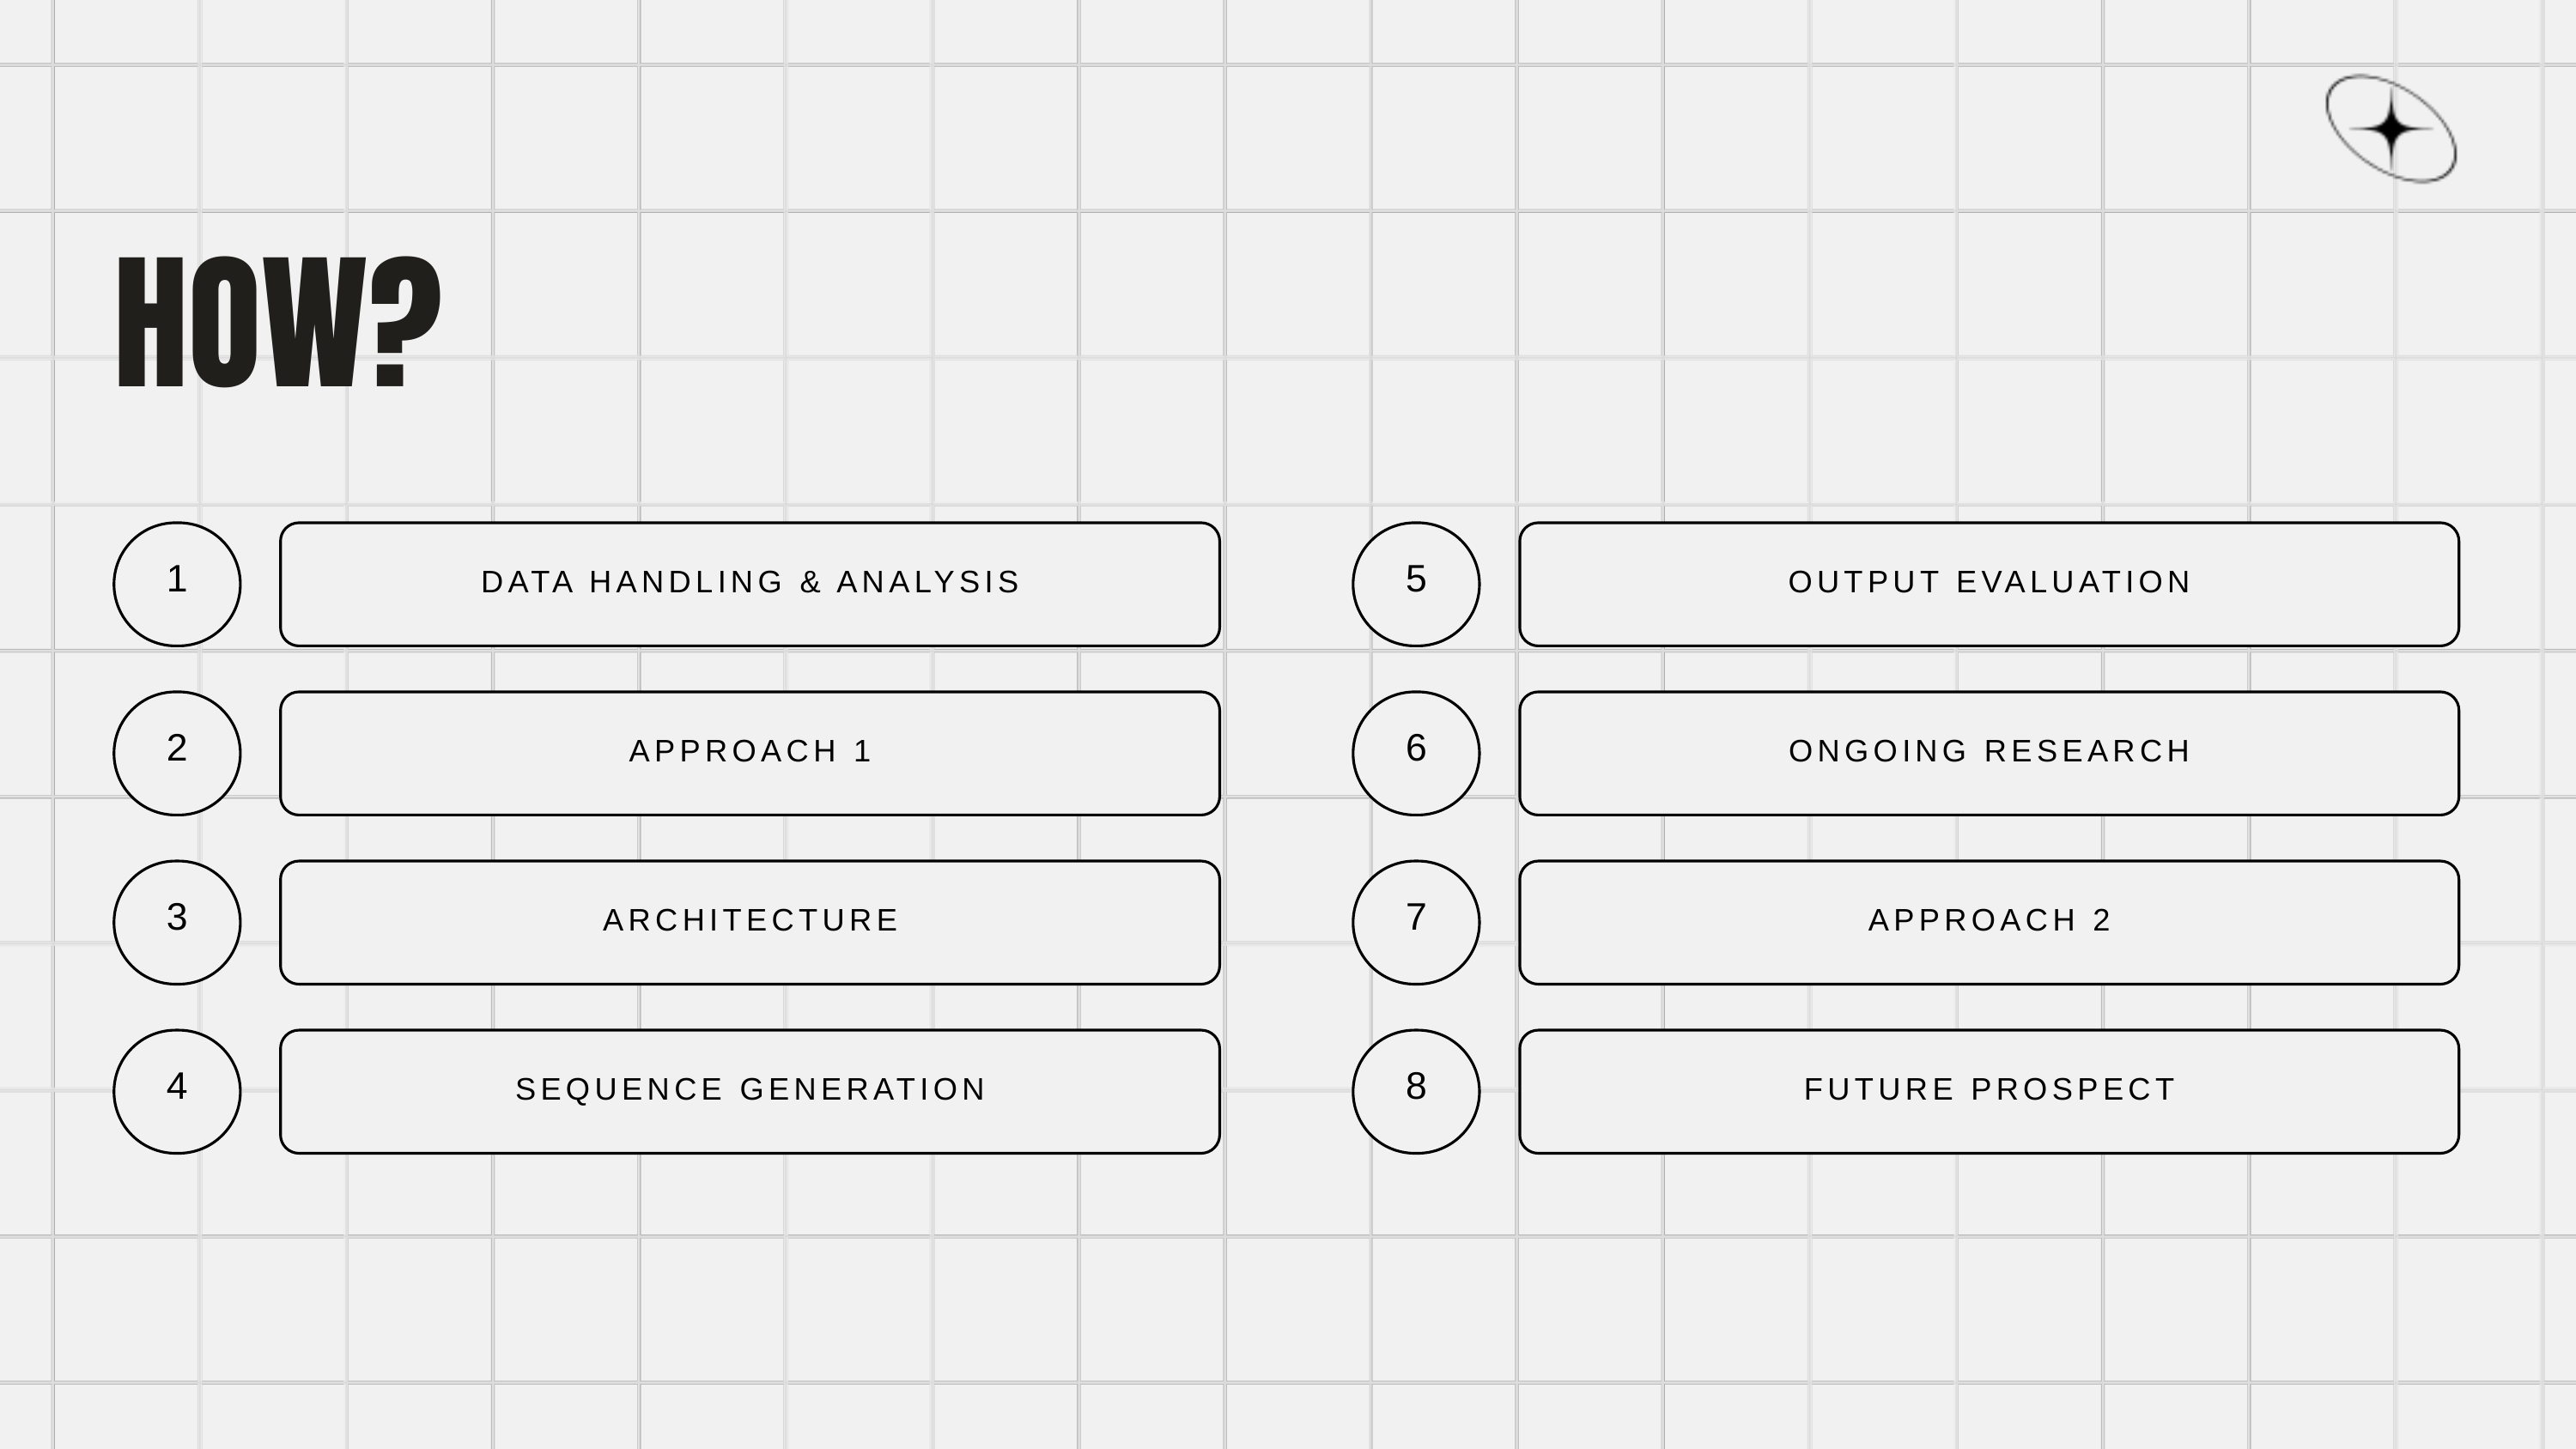

HOW?

1

DATA HANDLING & ANALYSIS

5

OUTPUT EVALUATION

2

APPROACH 1

6

ONGOING RESEARCH

3

ARCHITECTURE

7

APPROACH 2

4

SEQUENCE GENERATION

8

FUTURE PROSPECT